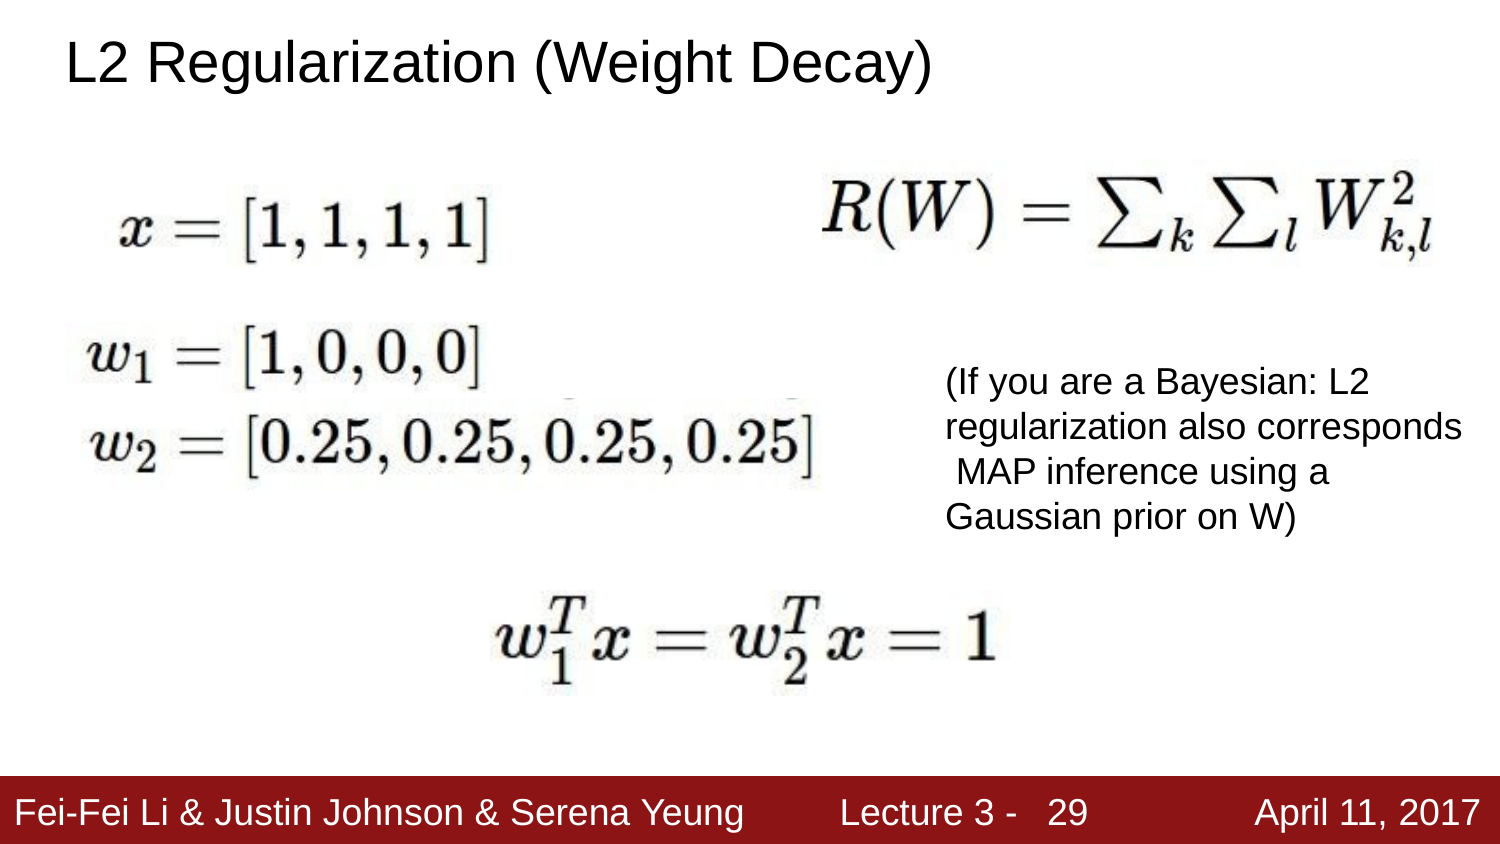

# L2 Regularization (Weight Decay)

(If you are a Bayesian: L2  regularization also corresponds  MAP inference using a  Gaussian prior on W)

29
Fei-Fei Li & Justin Johnson & Serena Yeung
Lecture 3 -
April 11, 2017